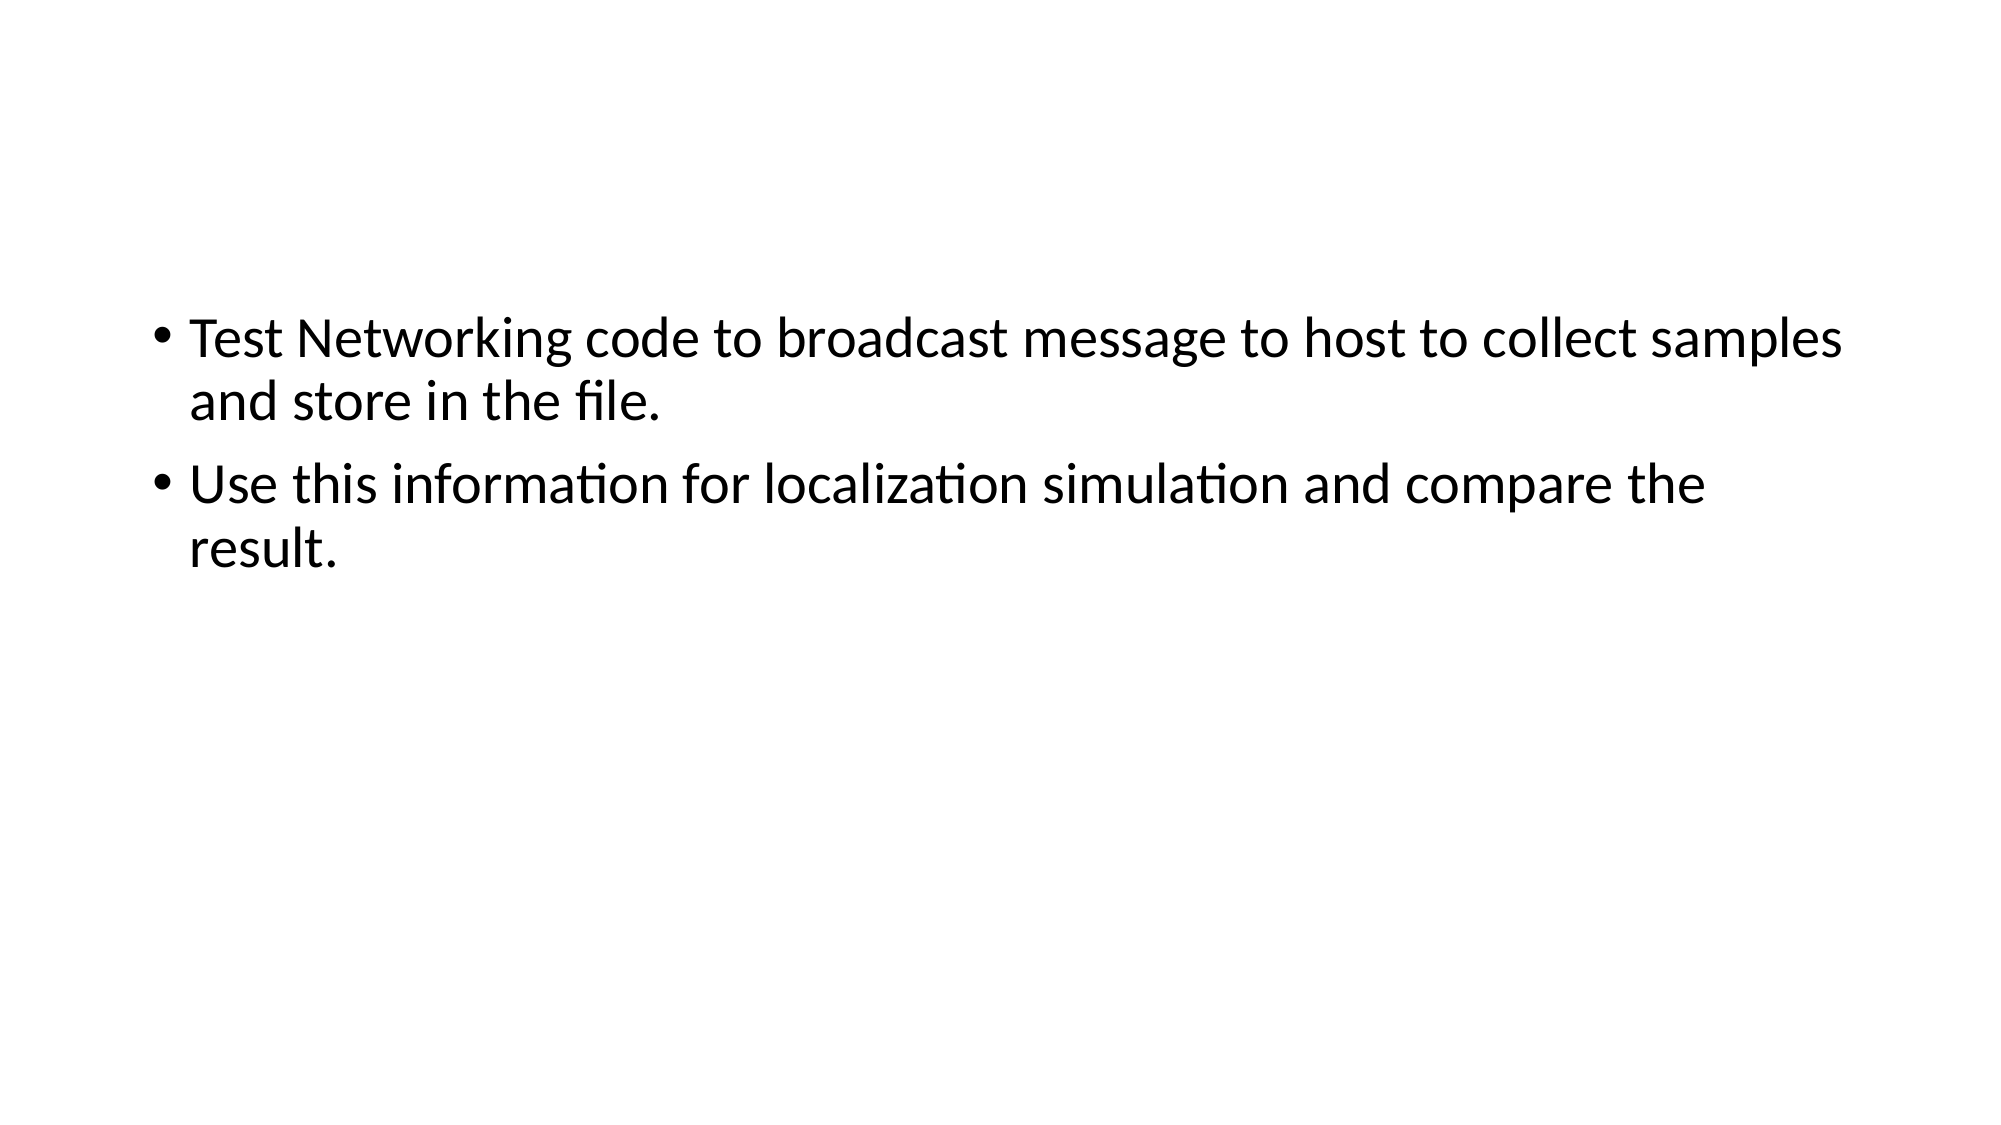

Test Networking code to broadcast message to host to collect samples and store in the file.
Use this information for localization simulation and compare the result.